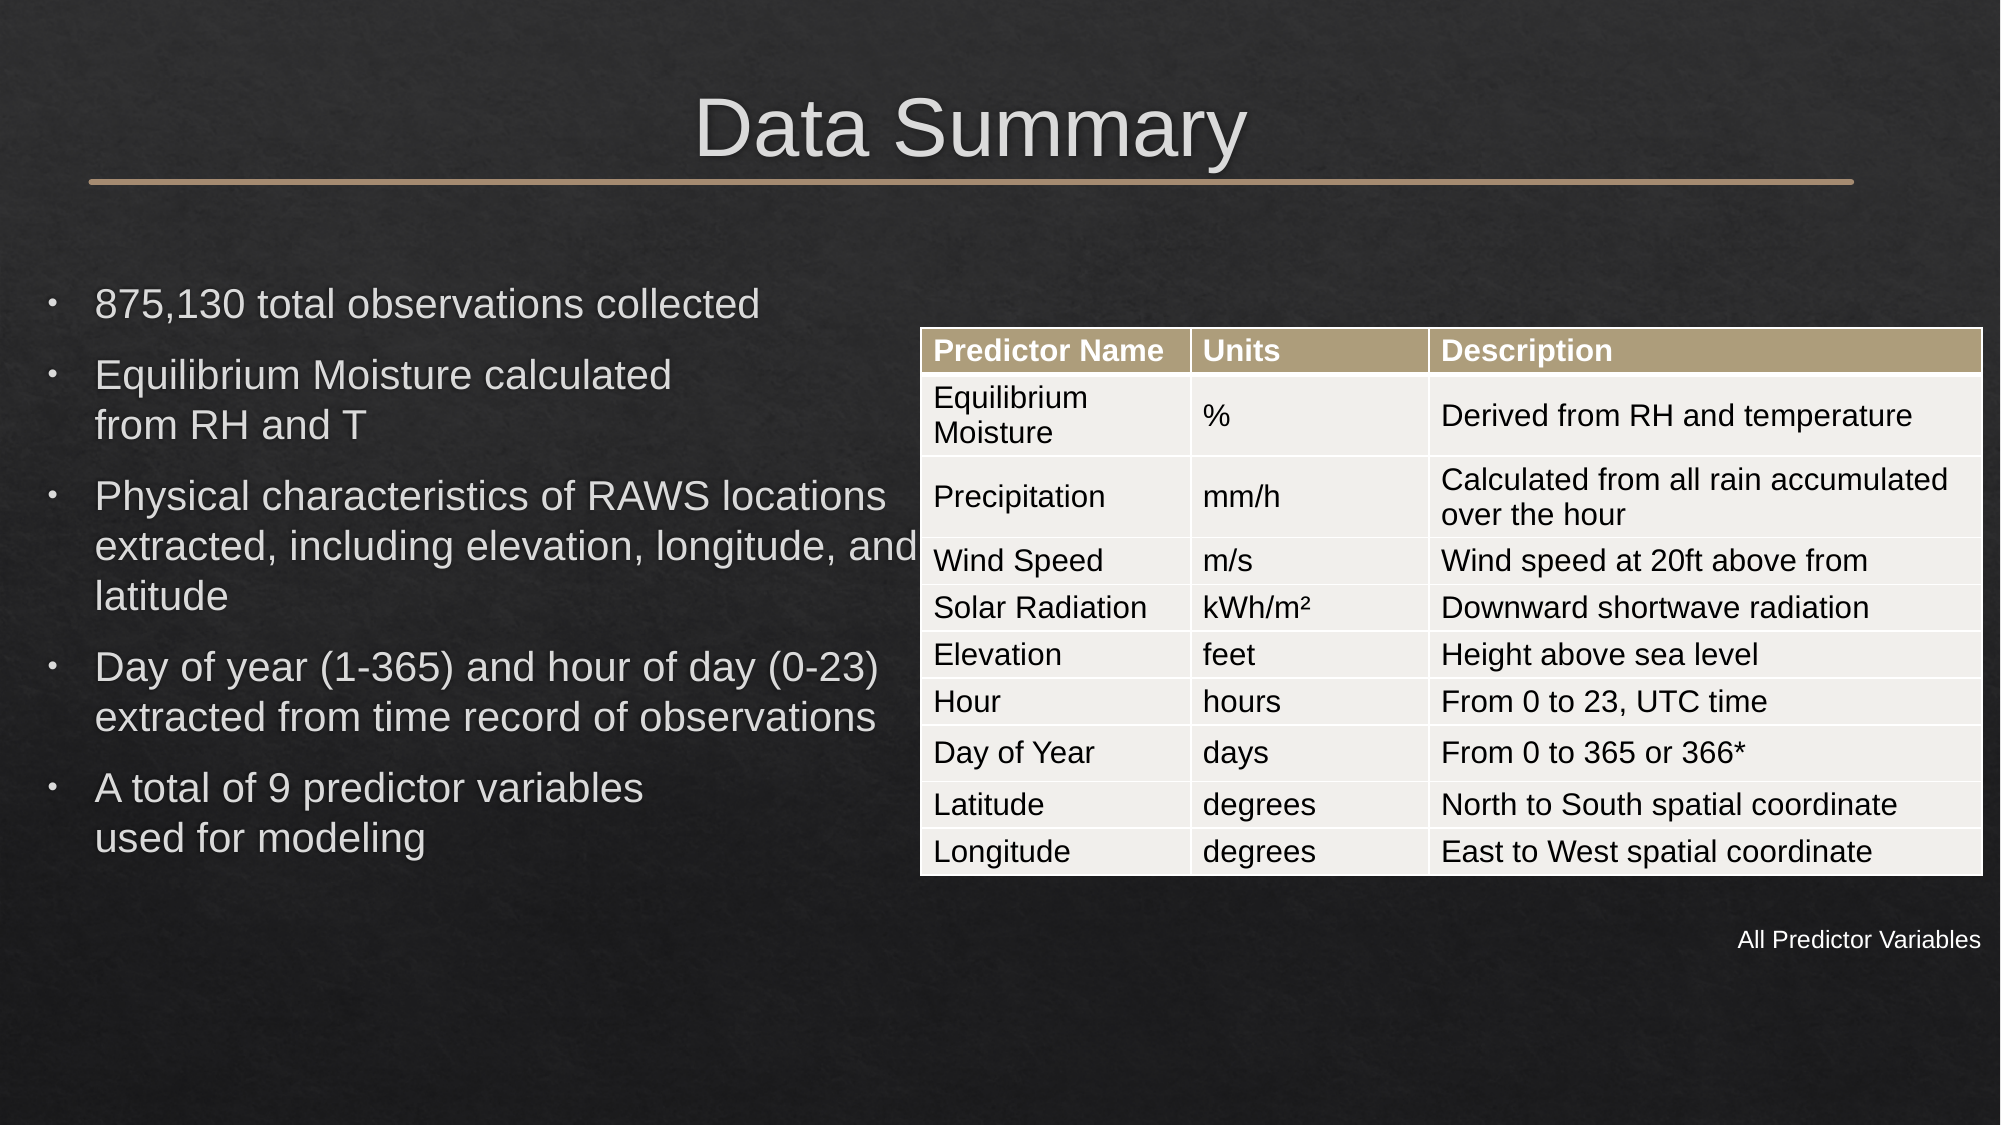

# Data Summary
875,130 total observations collected
Equilibrium Moisture calculated
from RH and T
Physical characteristics of RAWS locations extracted, including elevation, longitude, and latitude
Day of year (1-365) and hour of day (0-23) extracted from time record of observations
A total of 9 predictor variables
used for modeling

| Predictor Name | Units | Description |
| --- | --- | --- |
| Equilibrium Moisture | % | Derived from RH and temperature |
| Precipitation | mm/h | Calculated from all rain accumulated over the hour |
| Wind Speed | m/s | Wind speed at 20ft above from |
| Solar Radiation | kWh/m² | Downward shortwave radiation |
| Elevation | feet | Height above sea level |
| Hour | hours | From 0 to 23, UTC time |
| Day of Year | days | From 0 to 365 or 366\* |
| Latitude | degrees | North to South spatial coordinate |
| Longitude | degrees | East to West spatial coordinate |
All Predictor Variables